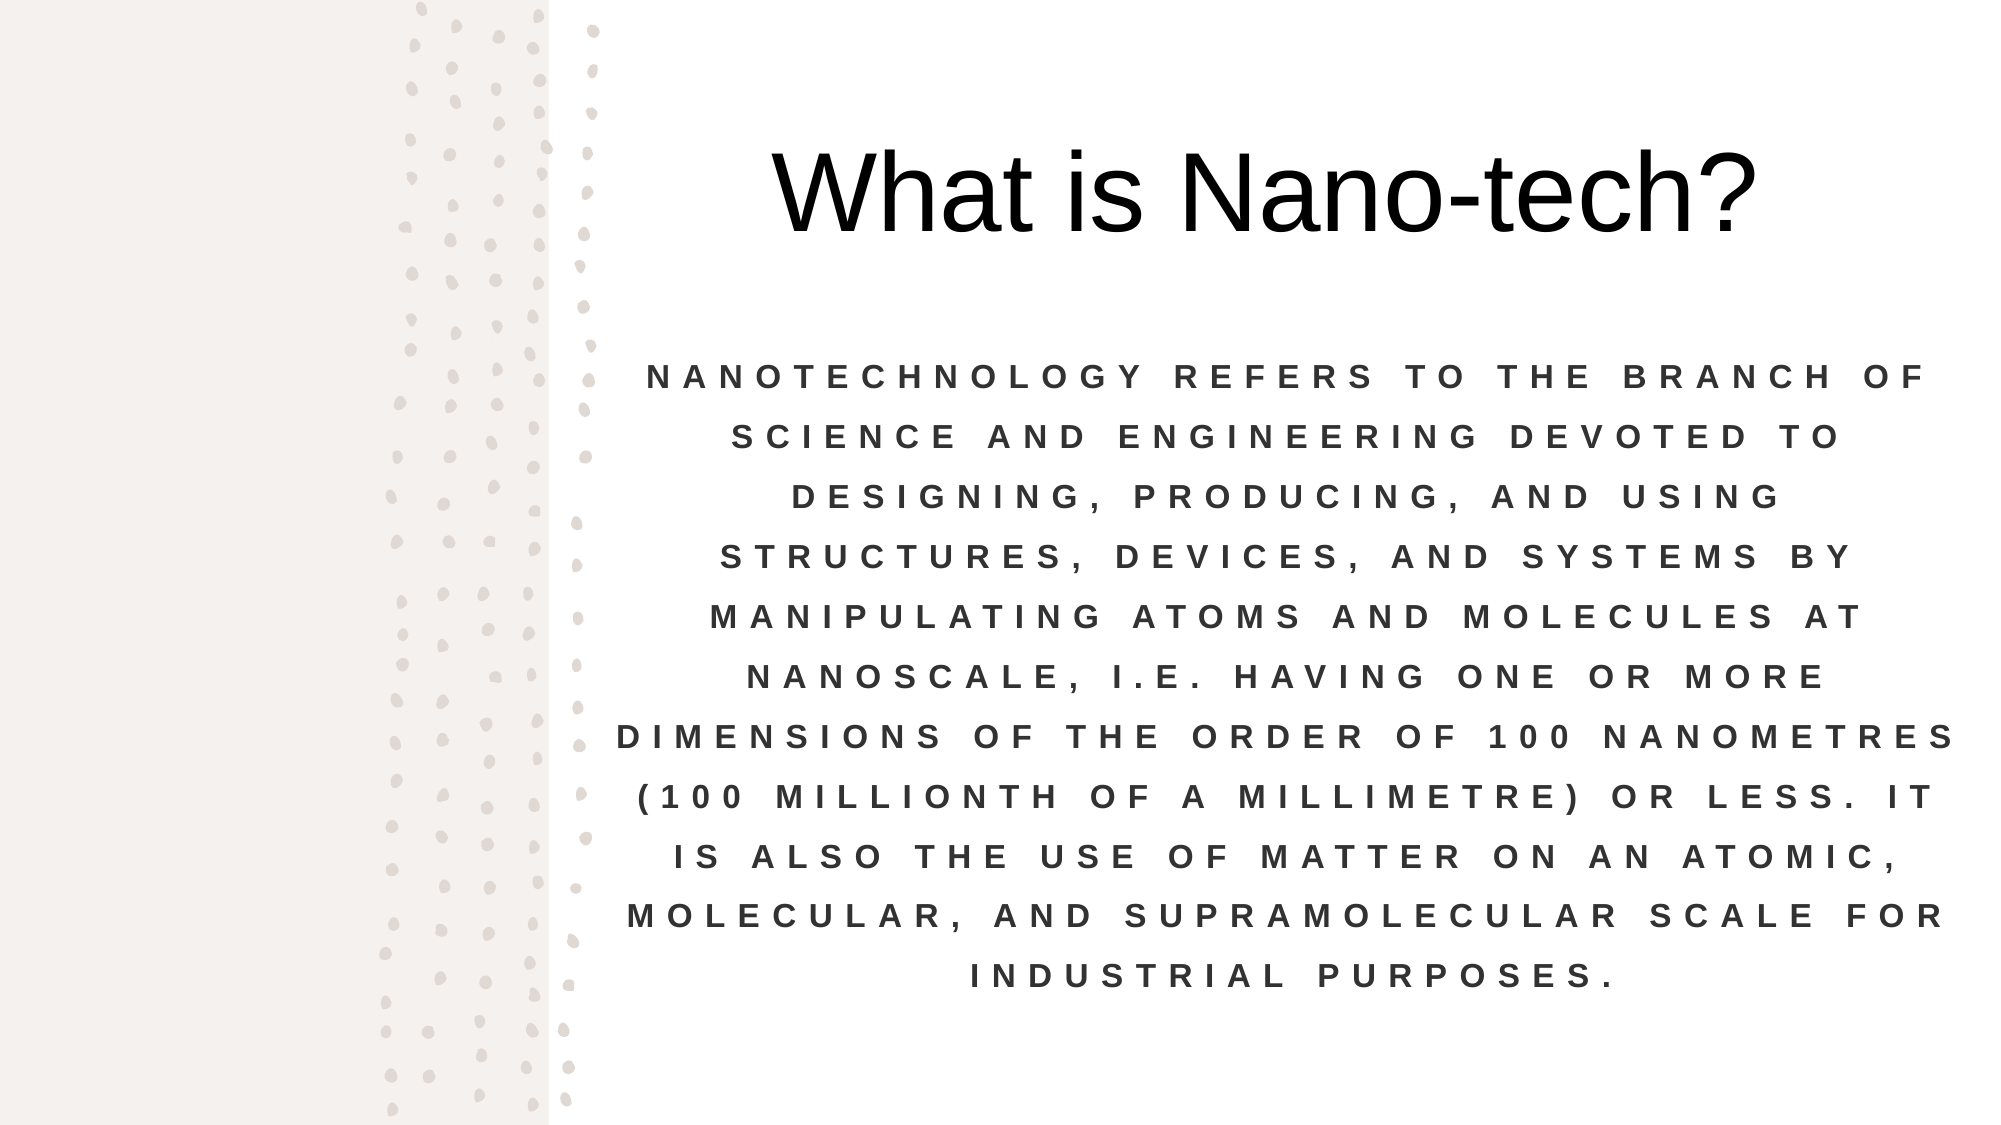

What is Nano-tech?
Nanotechnology refers to the branch of science and engineering devoted to designing, producing, and using structures, devices, and systems by manipulating atoms and molecules at nanoscale, i.e. having one or more dimensions of the order of 100 nanometres (100 millionth of a millimetre) or less. It is also the use of matter on an atomic, molecular, and supramolecular scale for industrial purposes.